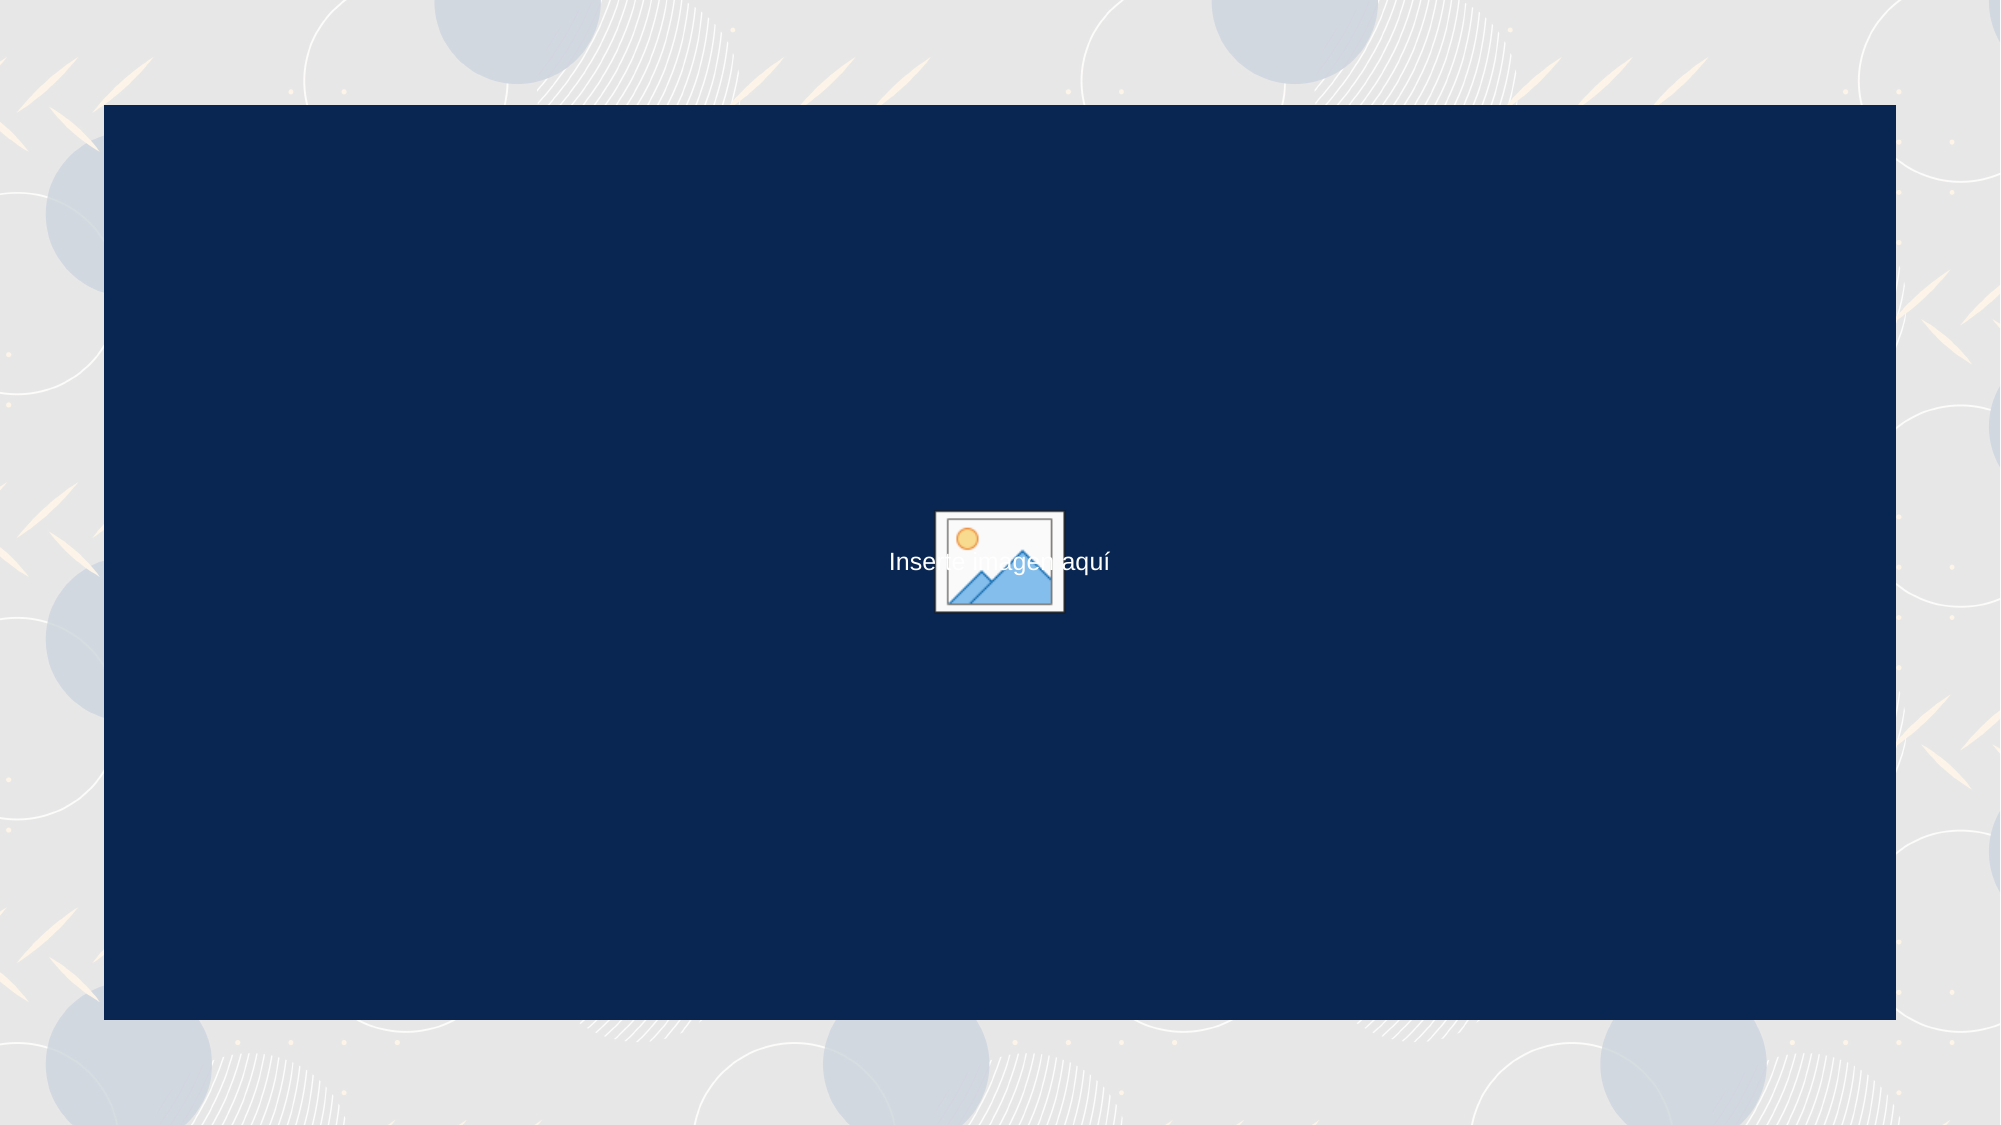

Texto aquí
Introduzca su texto en este espacio usando la fuente tipográfica institucional Raleway

Texto aquí

Texto aquí
Introduzca su texto en este espacio usando la fuente tipográfica institucional Raleway

Texto aquí